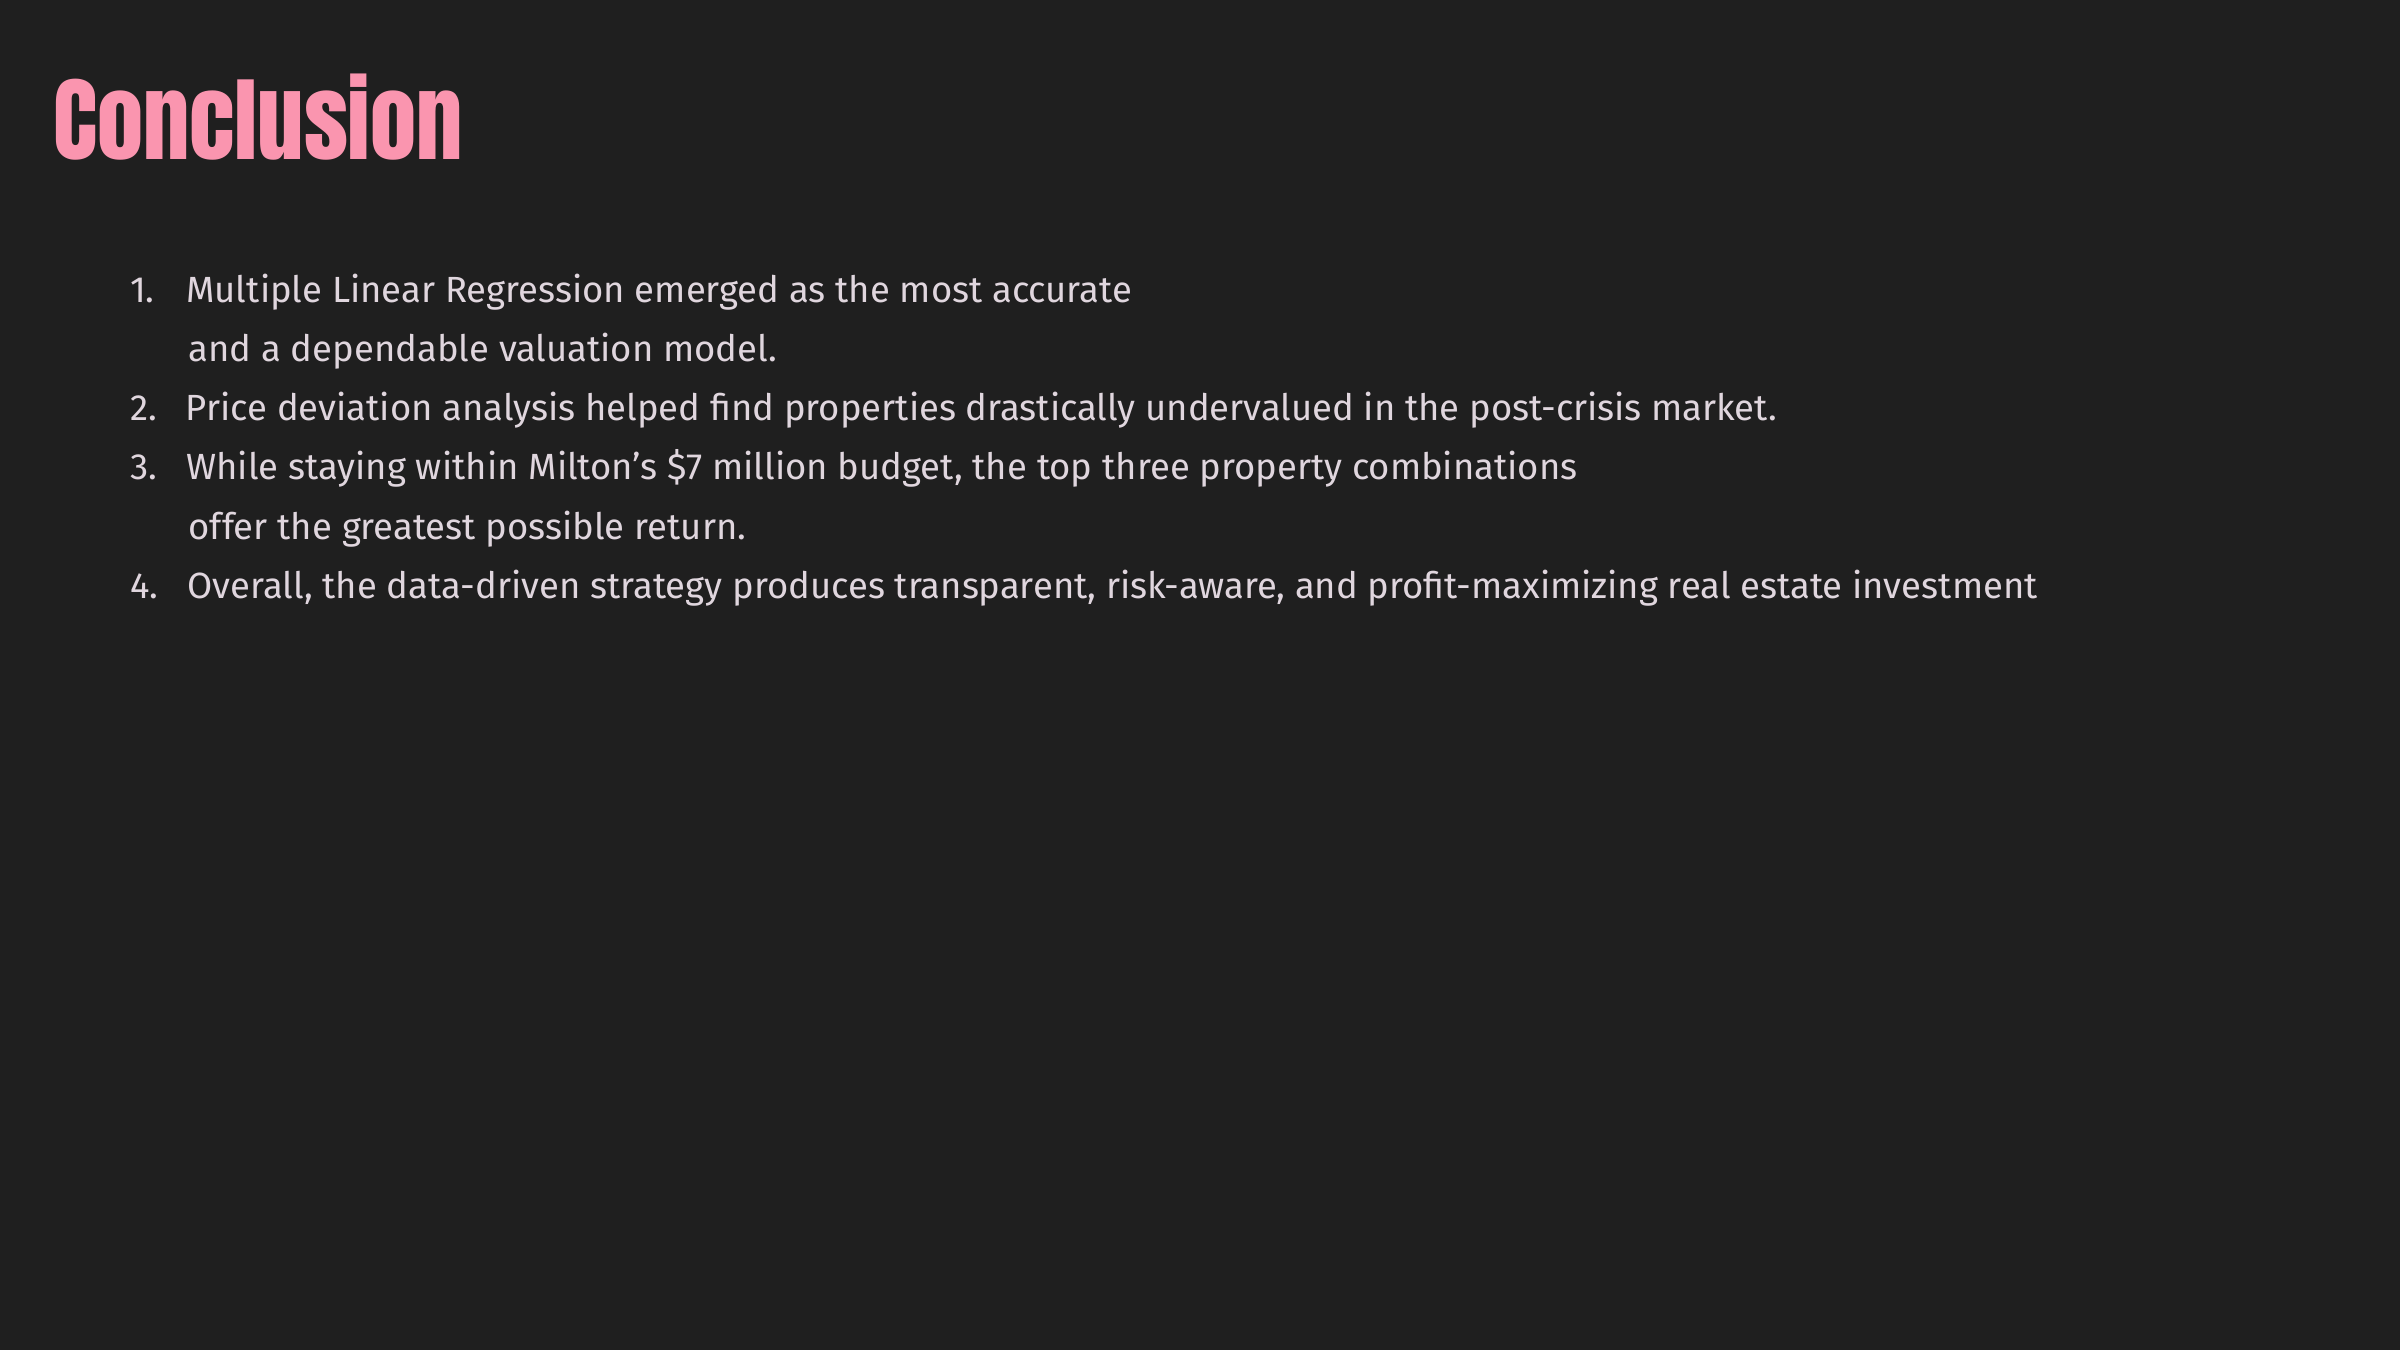

Conclusion
Multiple Linear Regression emerged as the most accurate
      and a dependable valuation model.
2.   Price deviation analysis helped find properties drastically undervalued in the post-crisis market.
3.   While staying within Milton’s $7 million budget, the top three property combinations
      offer the greatest possible return.
4.   Overall, the data-driven strategy produces transparent, risk-aware, and profit-maximizing real estate investment